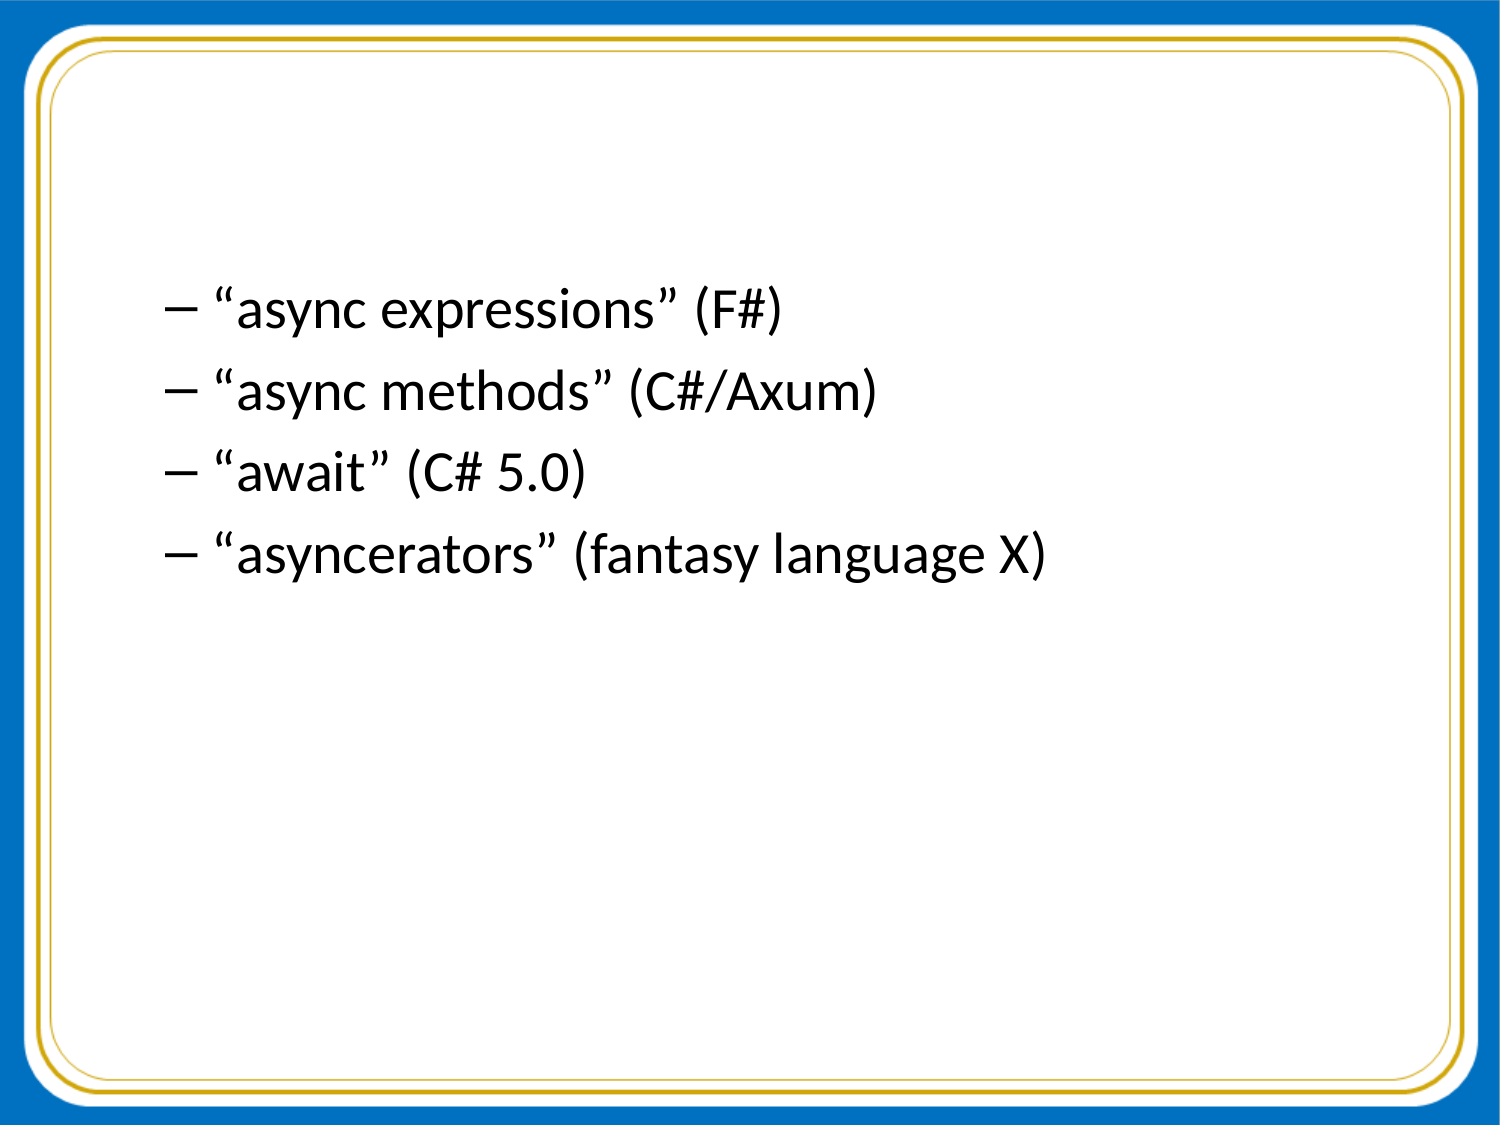

#
“async expressions” (F#)
“async methods” (C#/Axum)
“await” (C# 5.0)
“asyncerators” (fantasy language X)